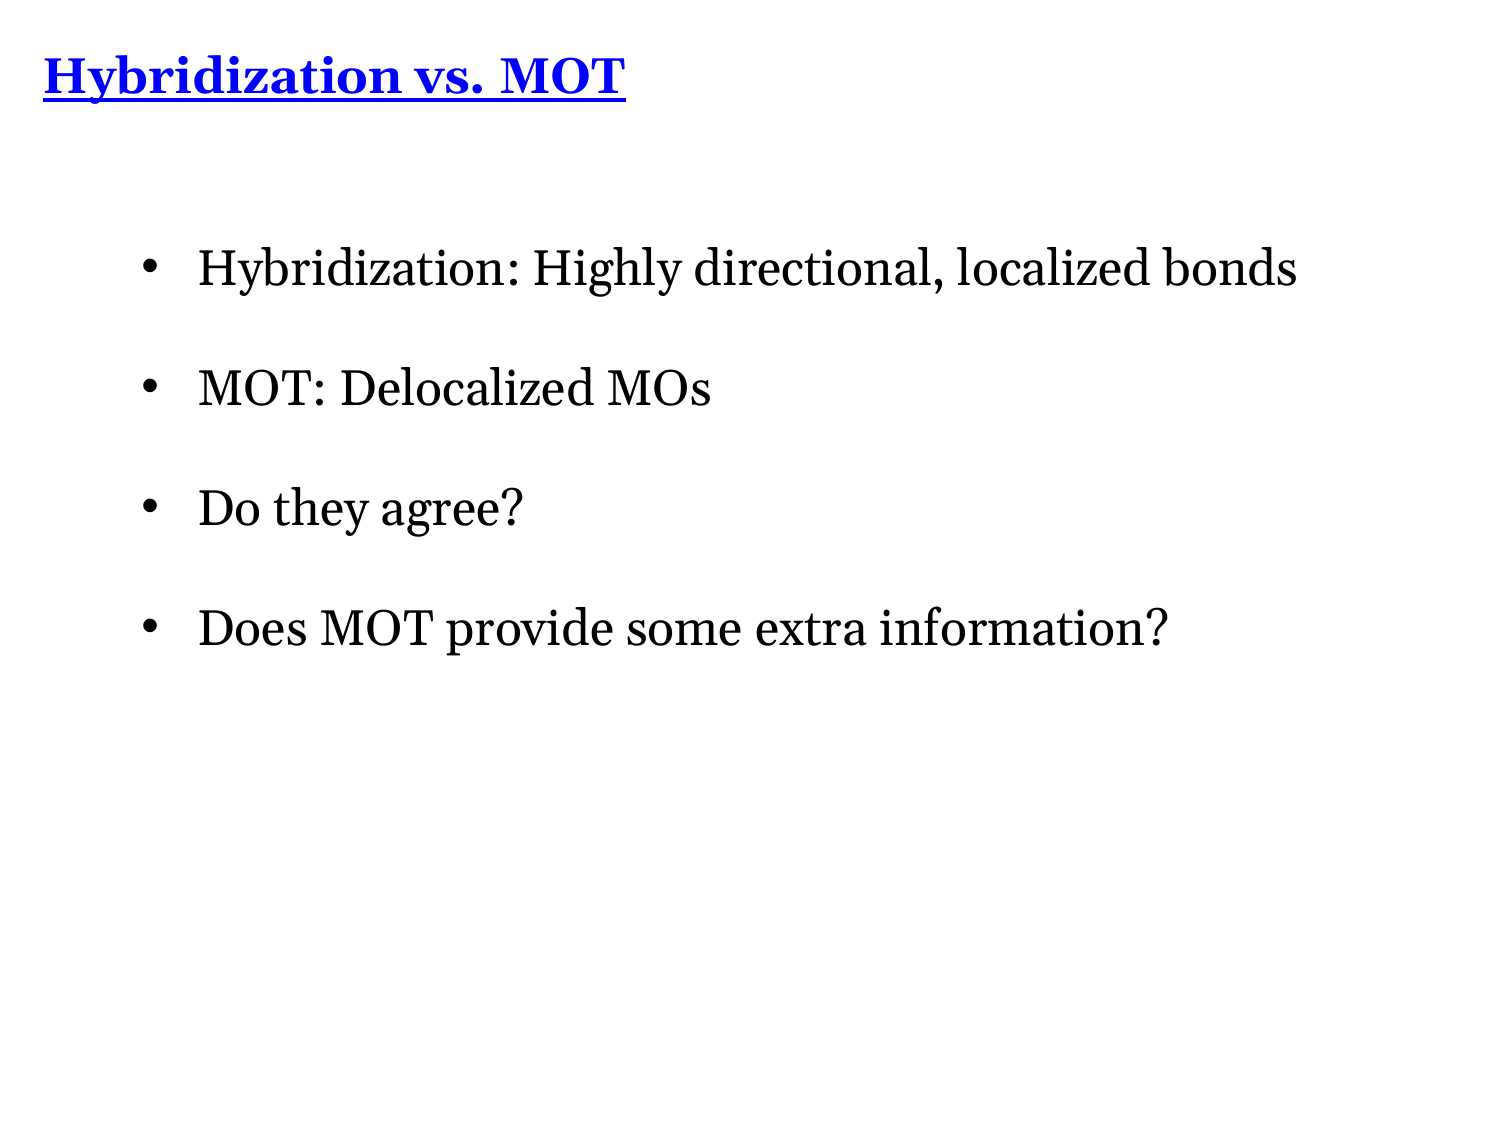

Hybridization vs. MOT
Hybridization: Highly directional, localized bonds

MOT: Delocalized MOs

Do they agree?

Does MOT provide some extra information?